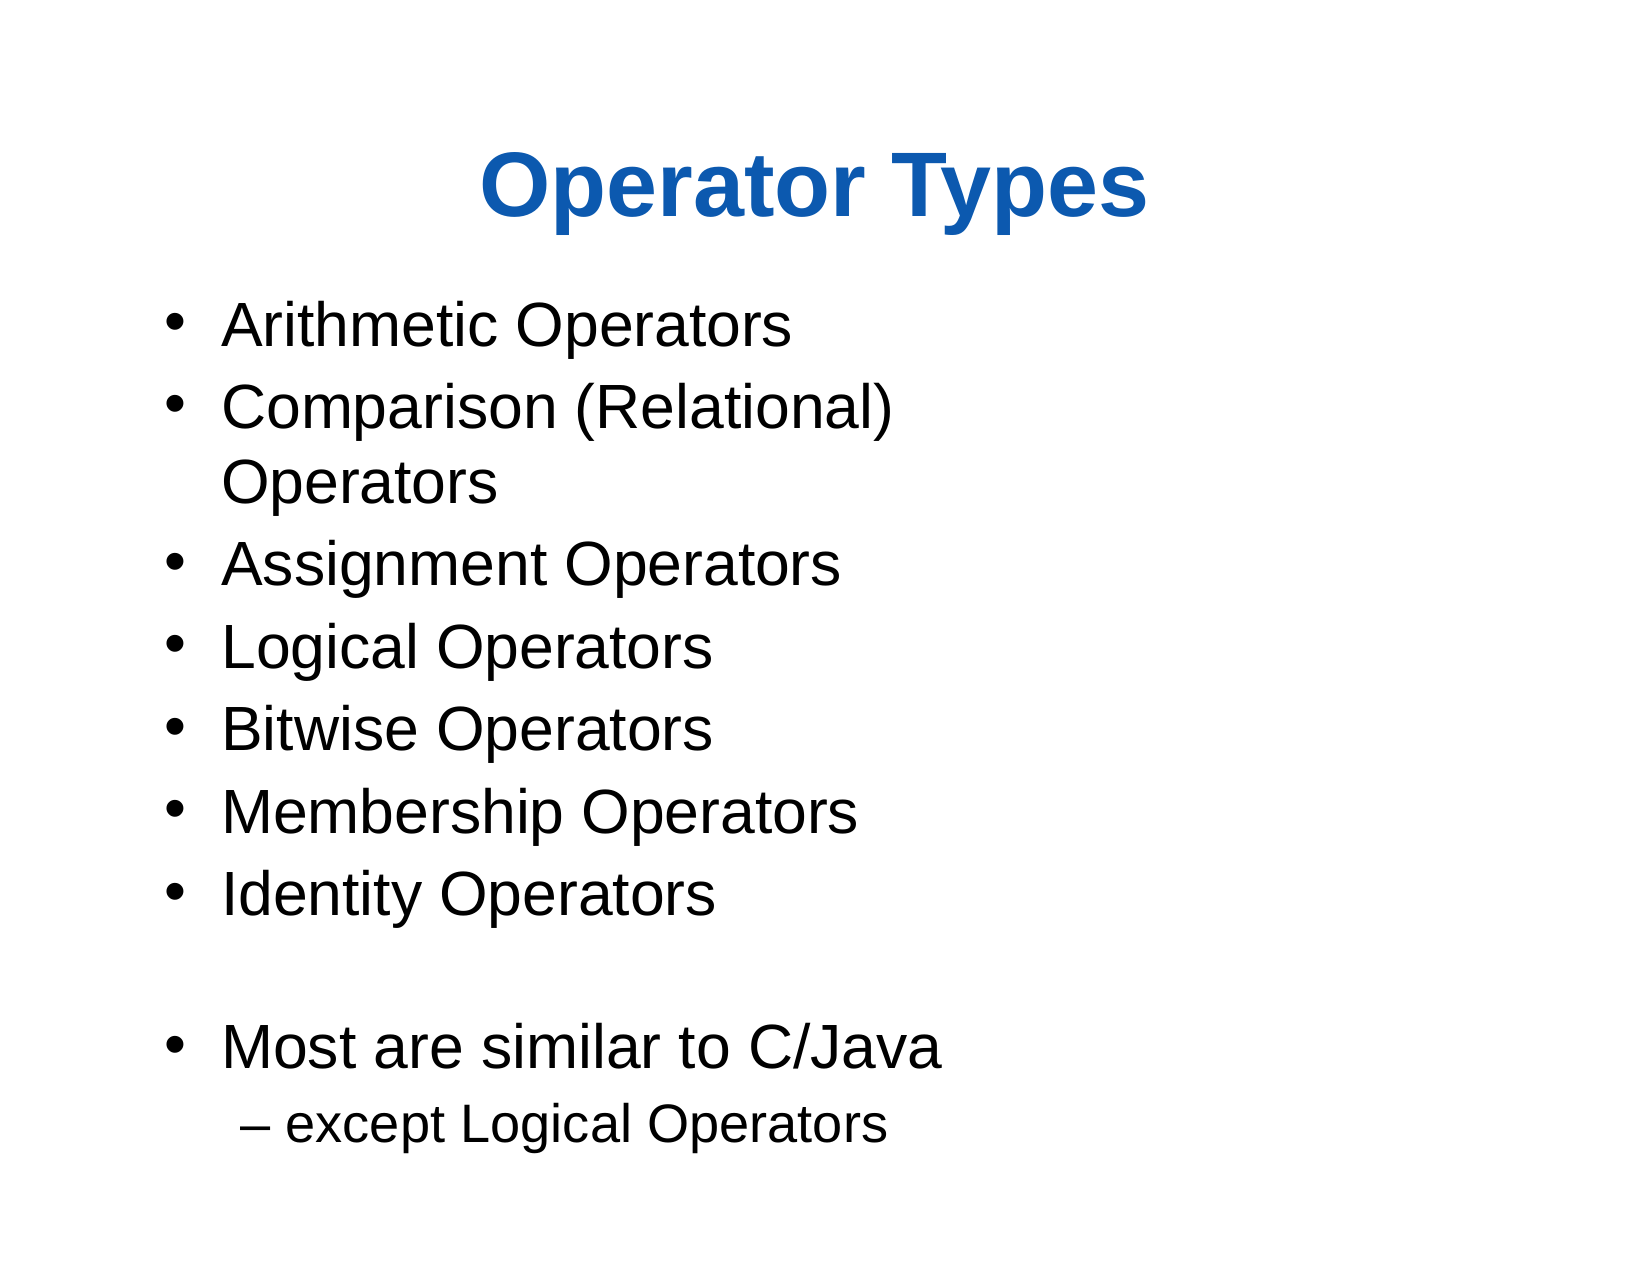

# Operator Types
Arithmetic Operators
Comparison (Relational) Operators
Assignment Operators
Logical Operators
Bitwise Operators
Membership Operators
Identity Operators

Most are similar to C/Java
– except Logical Operators